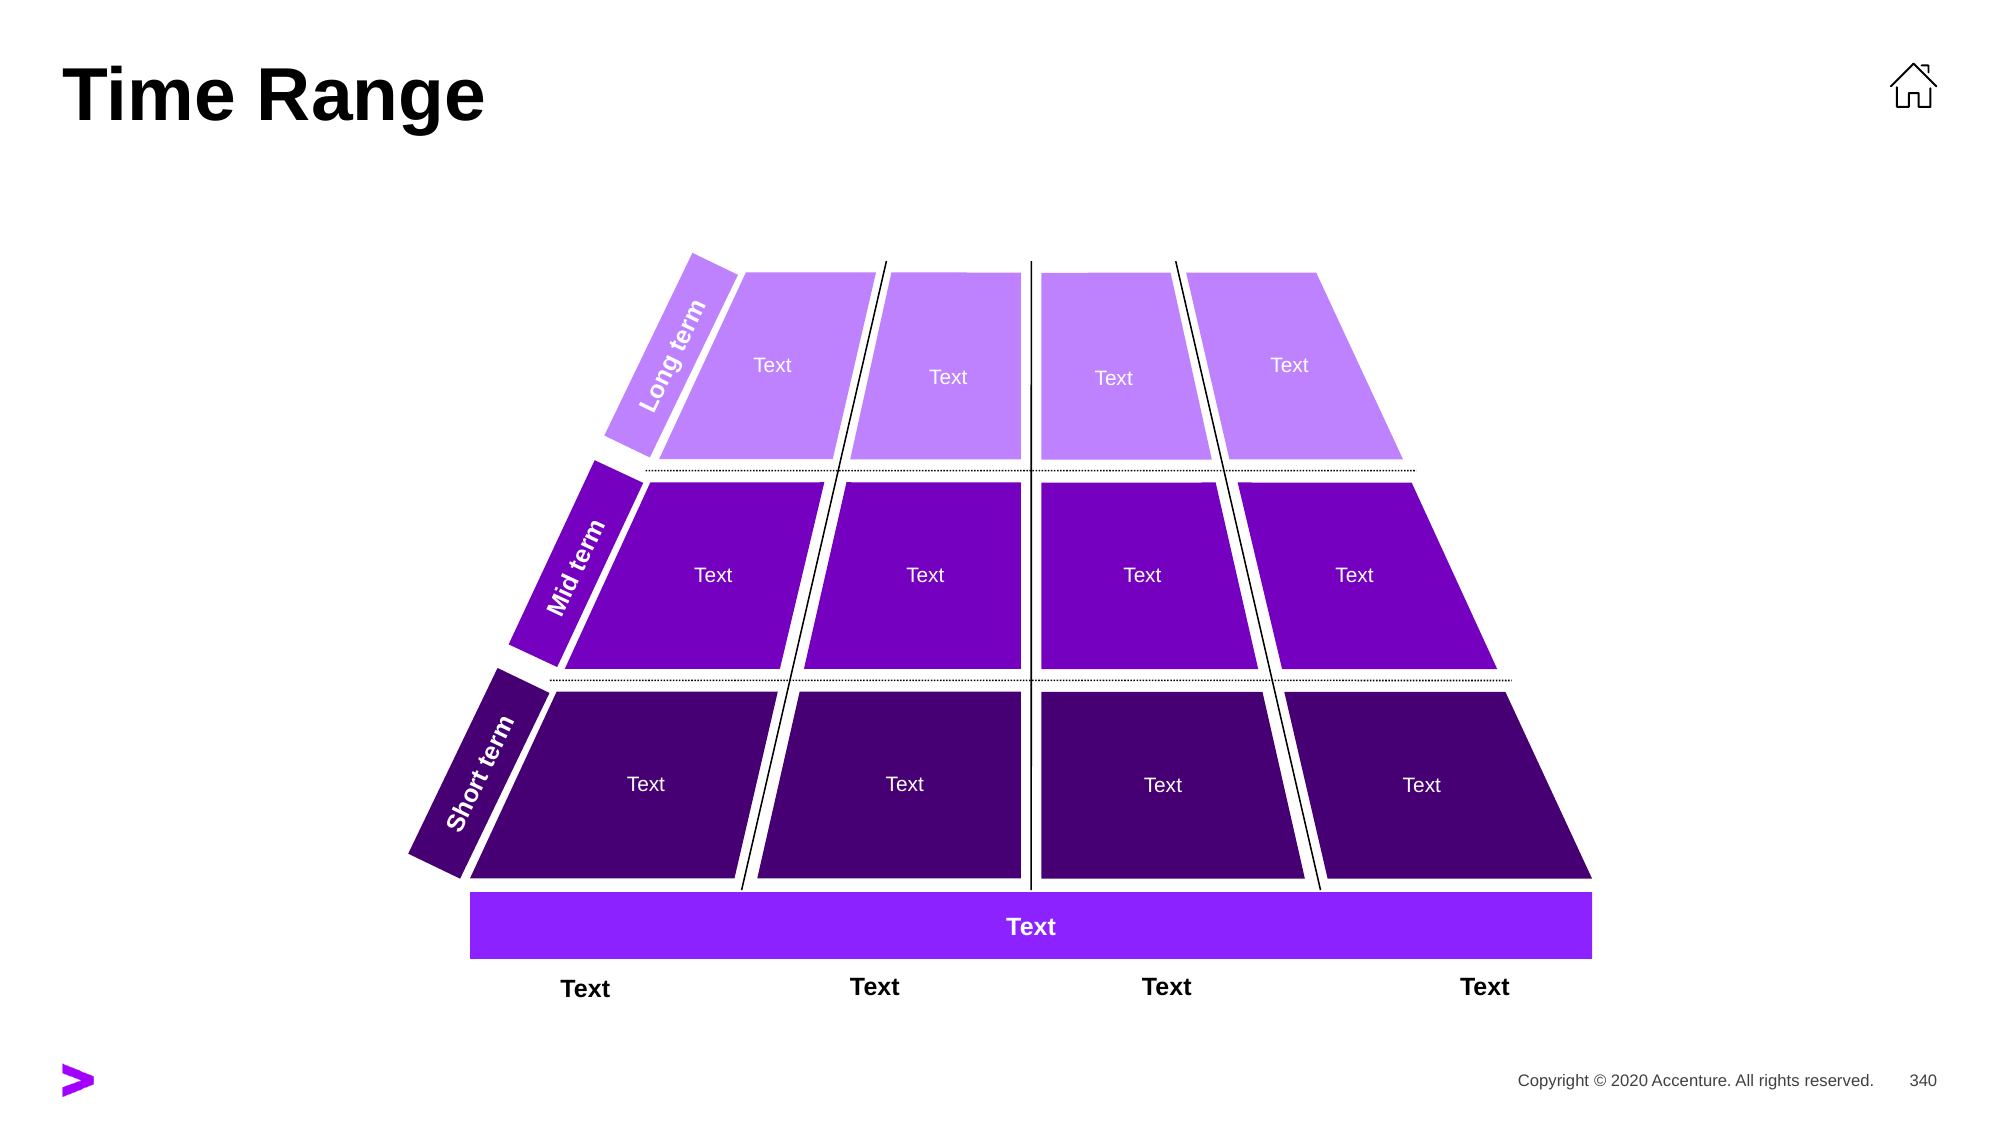

# Time Range

Text

Text

Text
Text
Long term

 Text

 Text

 Text

 Text
Mid term

 Text

 Text

 Text

 Text
Short term
Text
Text
Text
Text
Text